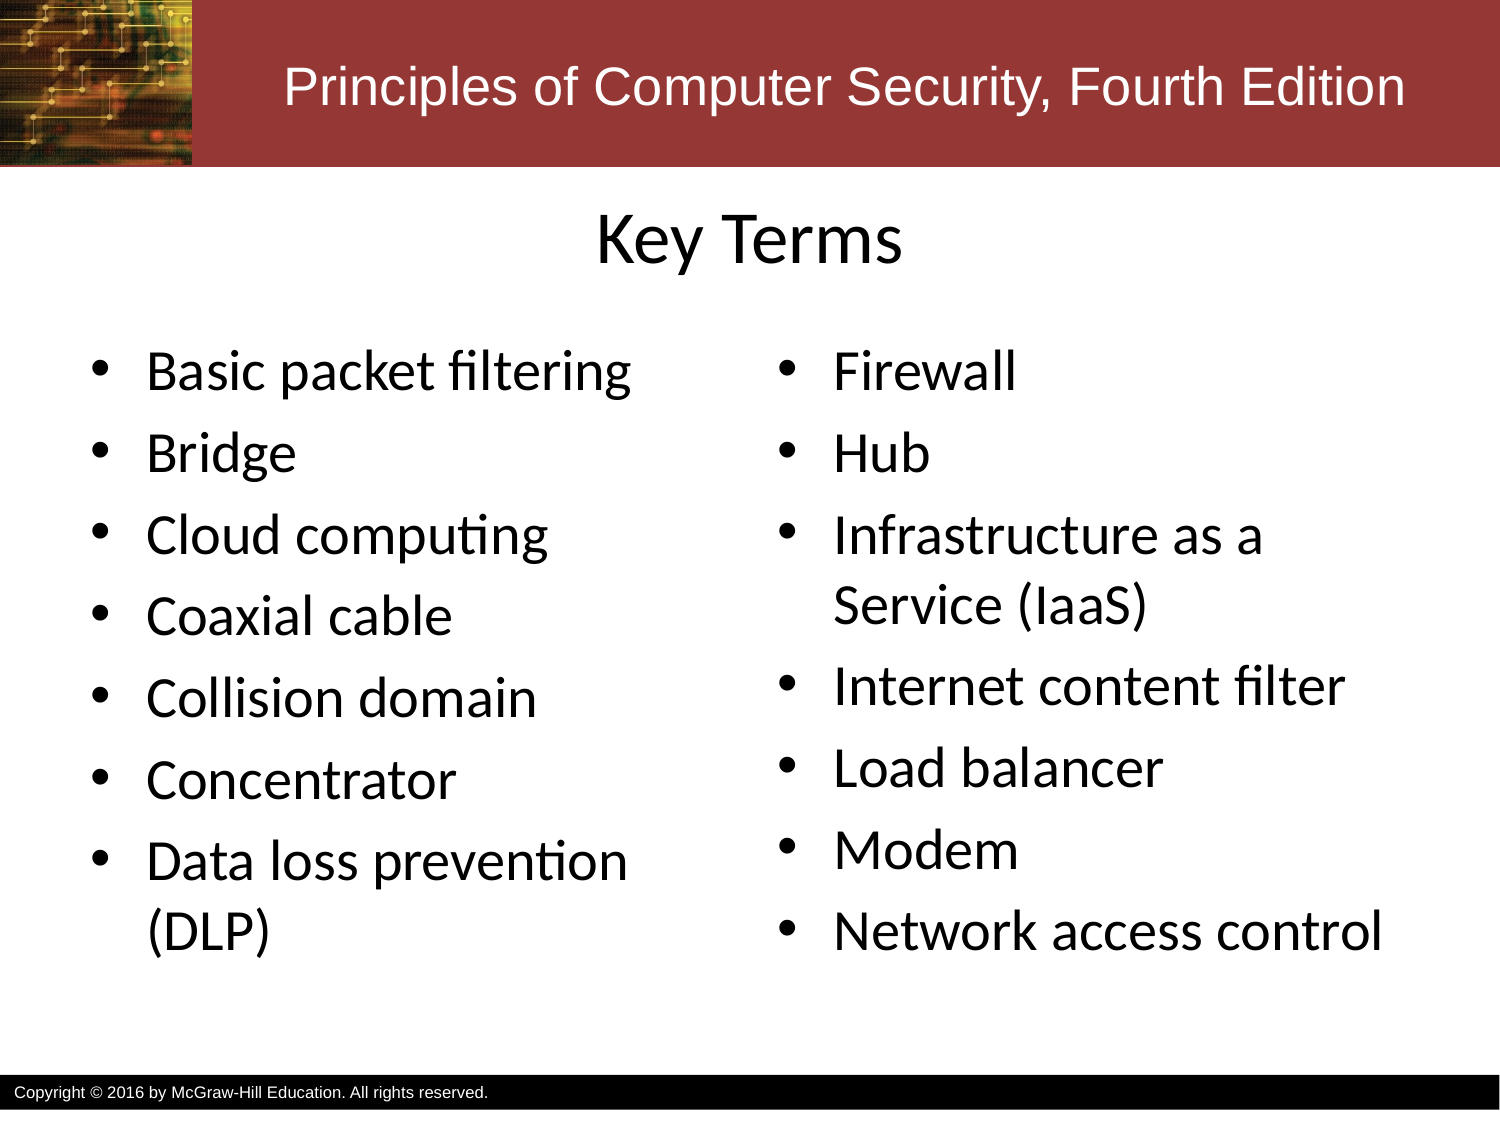

# Key Terms
Basic packet filtering
Bridge
Cloud computing
Coaxial cable
Collision domain
Concentrator
Data loss prevention (DLP)
Firewall
Hub
Infrastructure as a Service (IaaS)
Internet content filter
Load balancer
Modem
Network access control